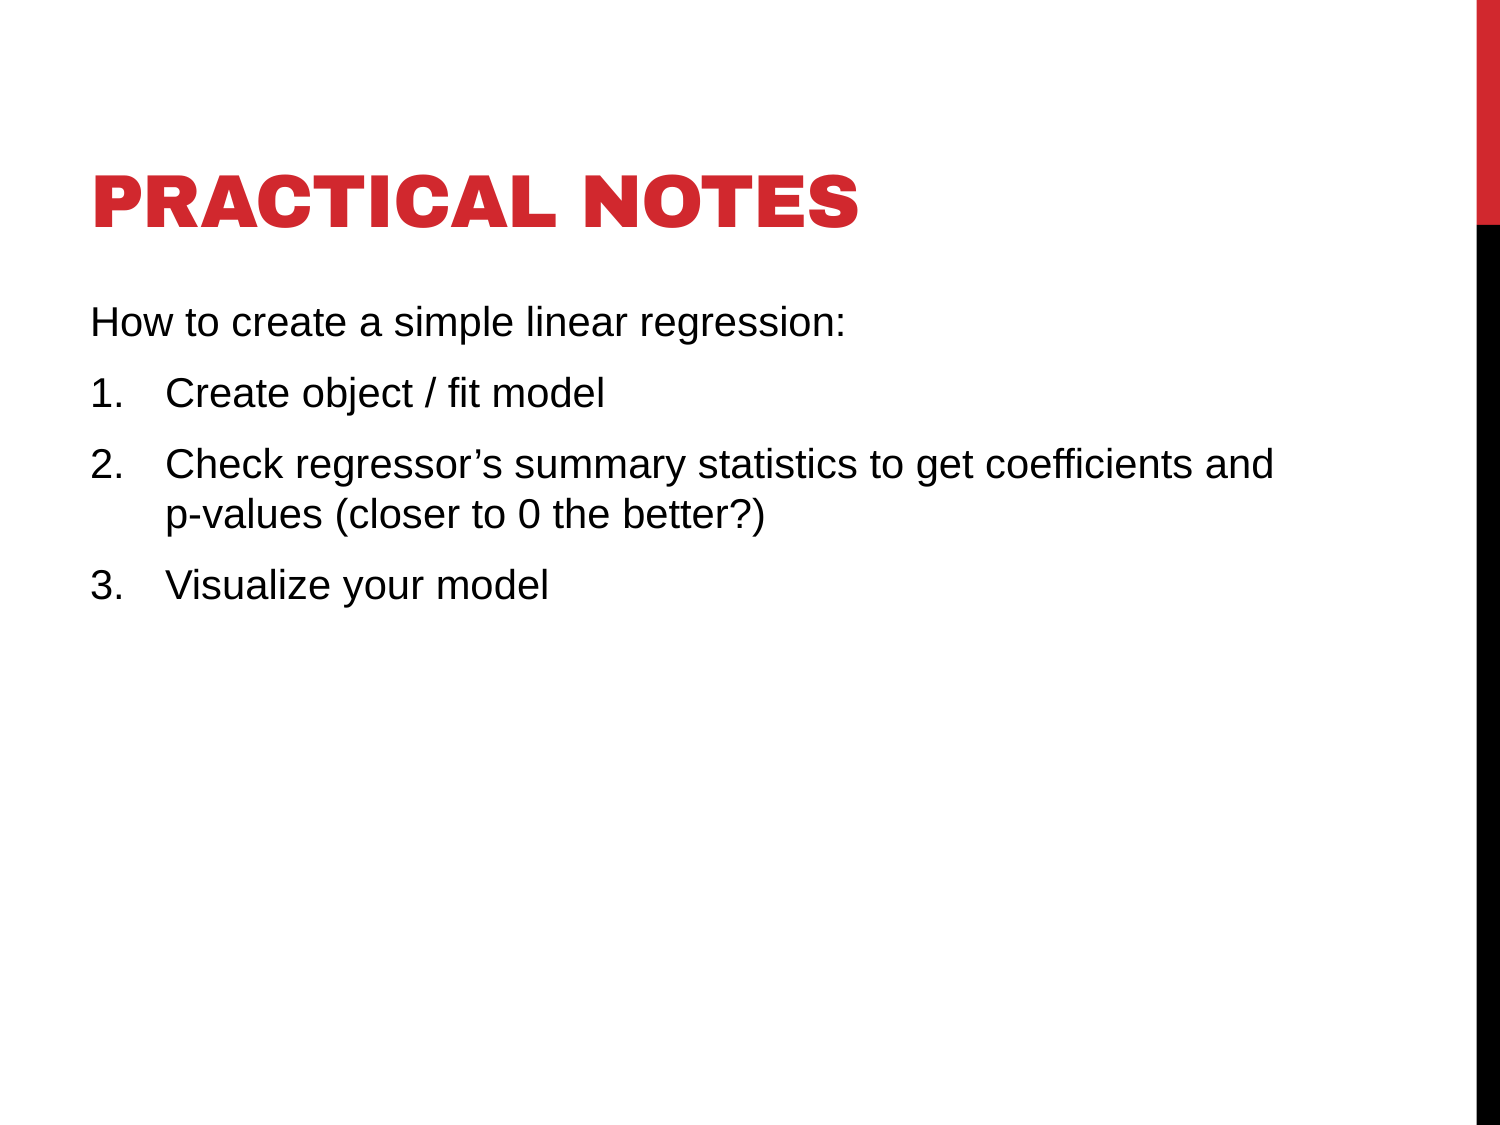

# Practical Notes
How to create a simple linear regression:
Create object / fit model
Check regressor’s summary statistics to get coefficients and p-values (closer to 0 the better?)
Visualize your model